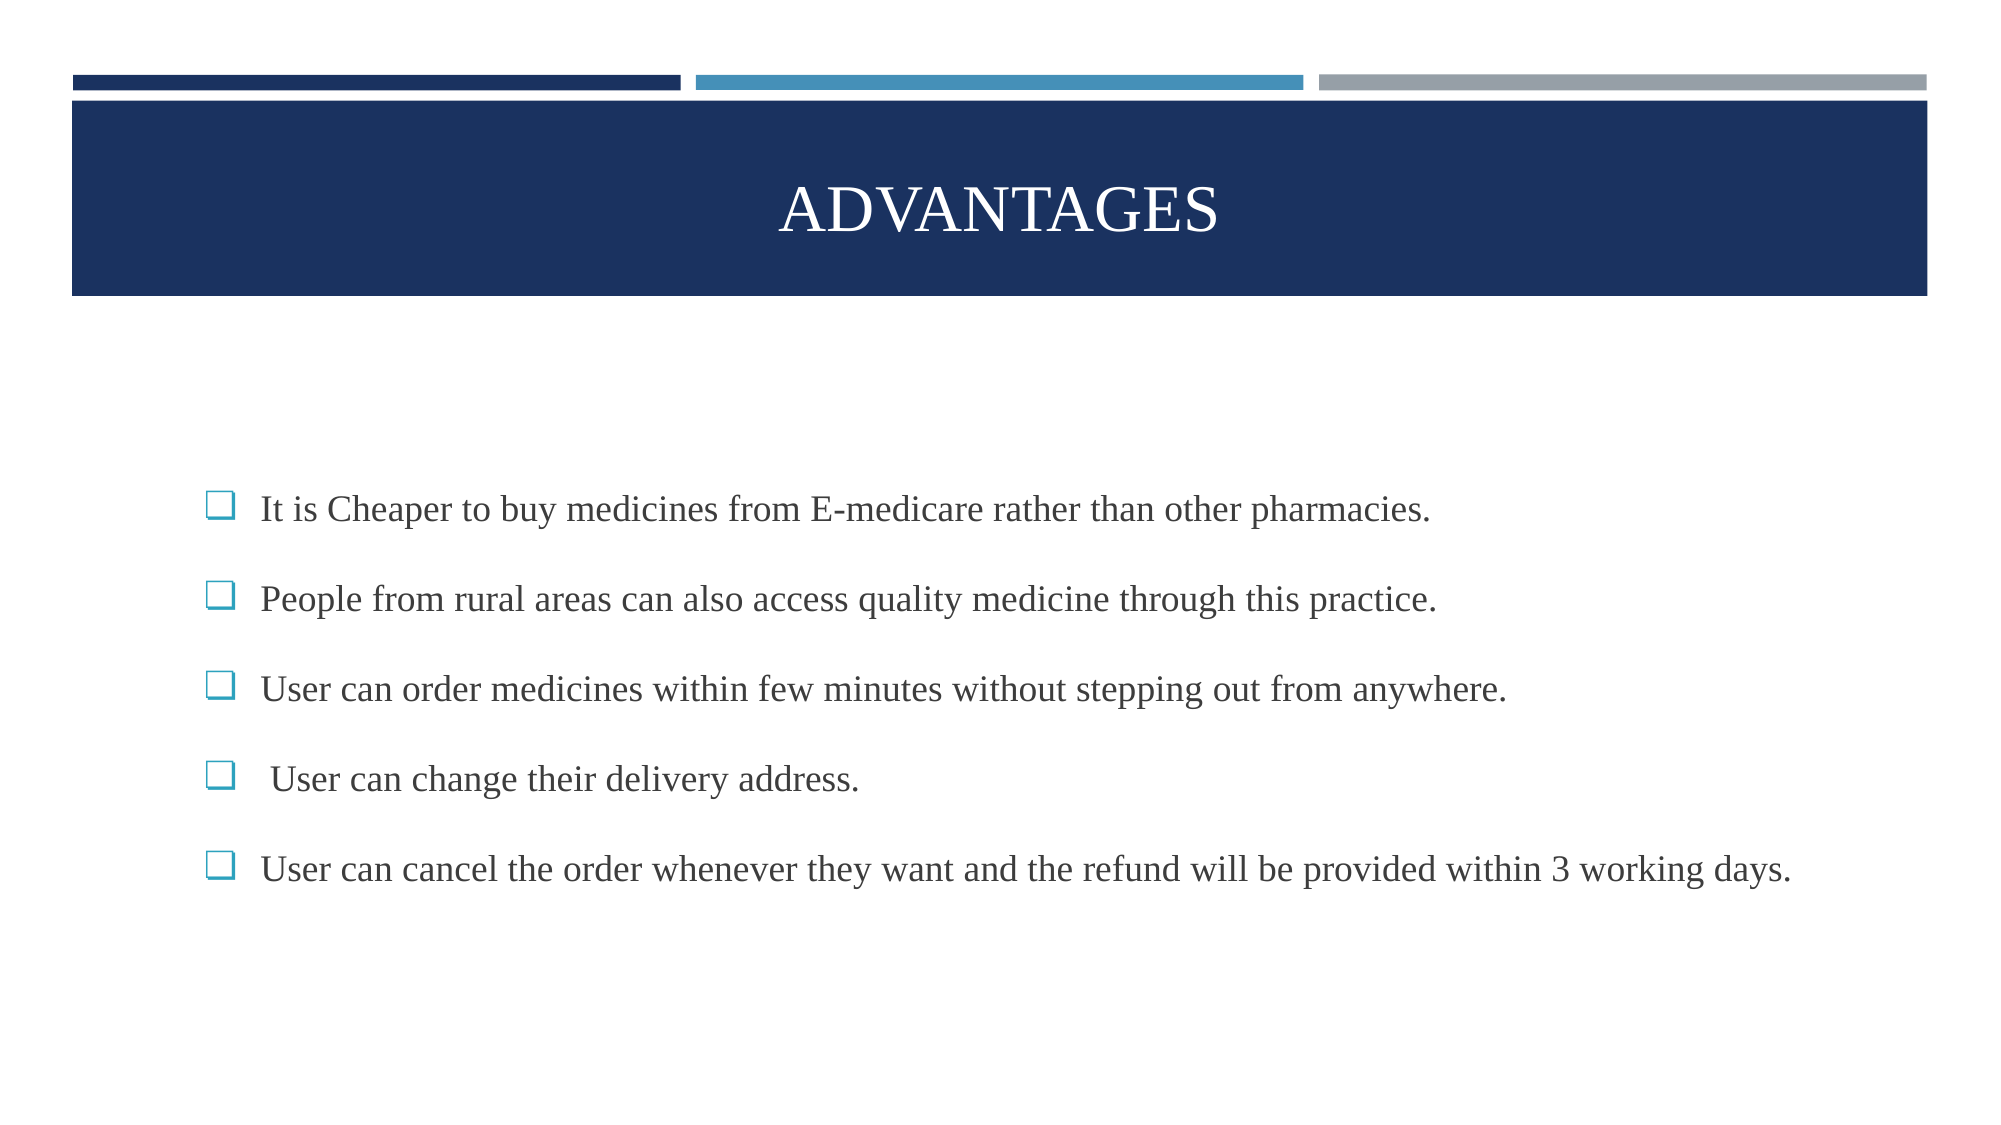

# ADVANTAGES
It is Cheaper to buy medicines from E-medicare rather than other pharmacies.
People from rural areas can also access quality medicine through this practice.
User can order medicines within few minutes without stepping out from anywhere.
 User can change their delivery address.
User can cancel the order whenever they want and the refund will be provided within 3 working days.